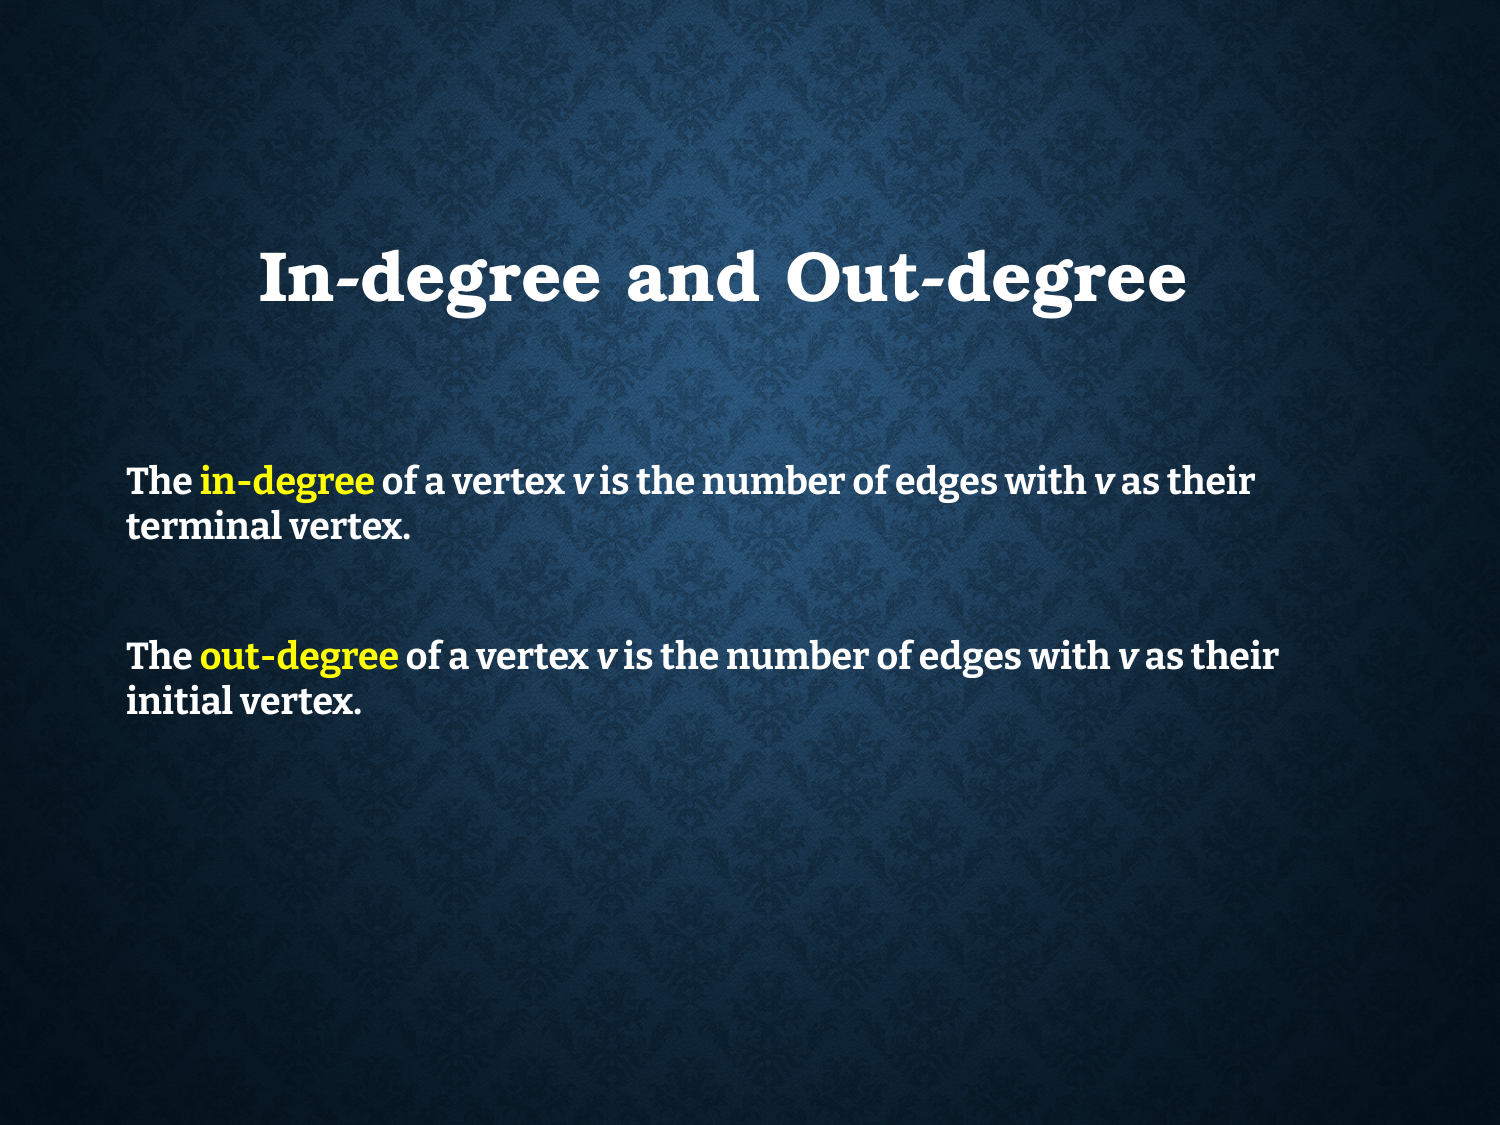

In-degree and Out-degree
The in-degree of a vertex v is the number of edges with v as their terminal vertex.
The out-degree of a vertex v is the number of edges with v as their initial vertex.